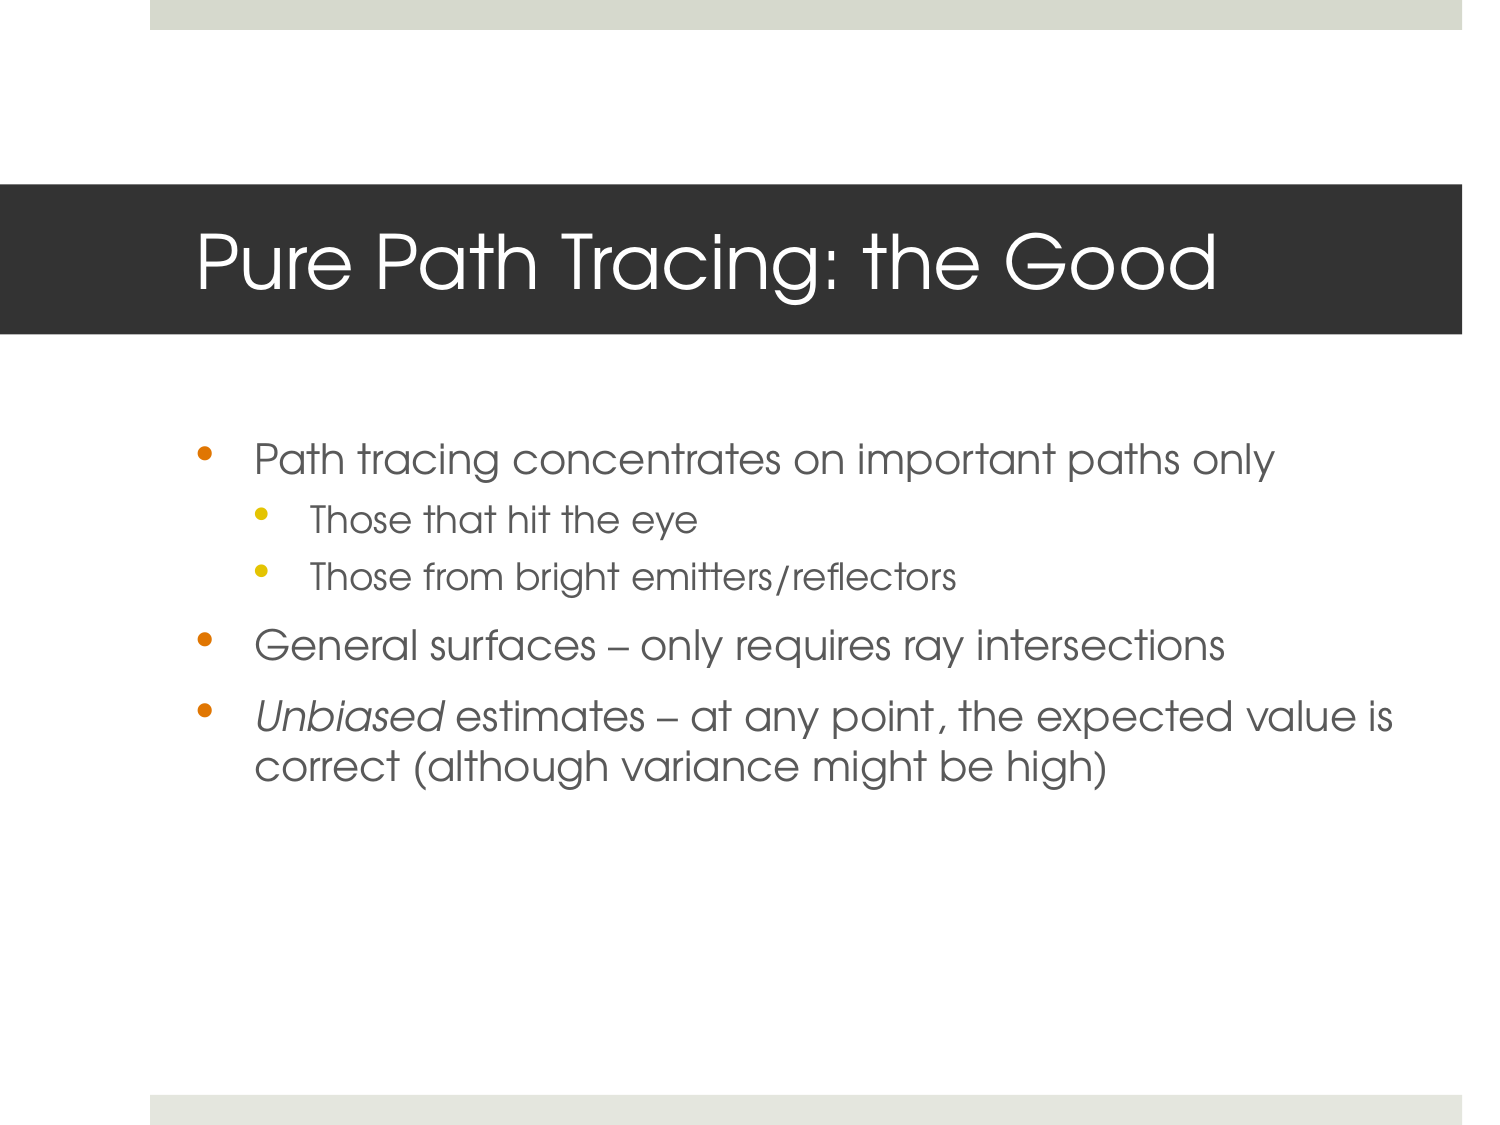

# Pure Path Tracing: the Good
Path tracing concentrates on important paths only
Those that hit the eye
Those from bright emitters/reflectors
General surfaces – only requires ray intersections
Unbiased estimates – at any point, the expected value is correct (although variance might be high)